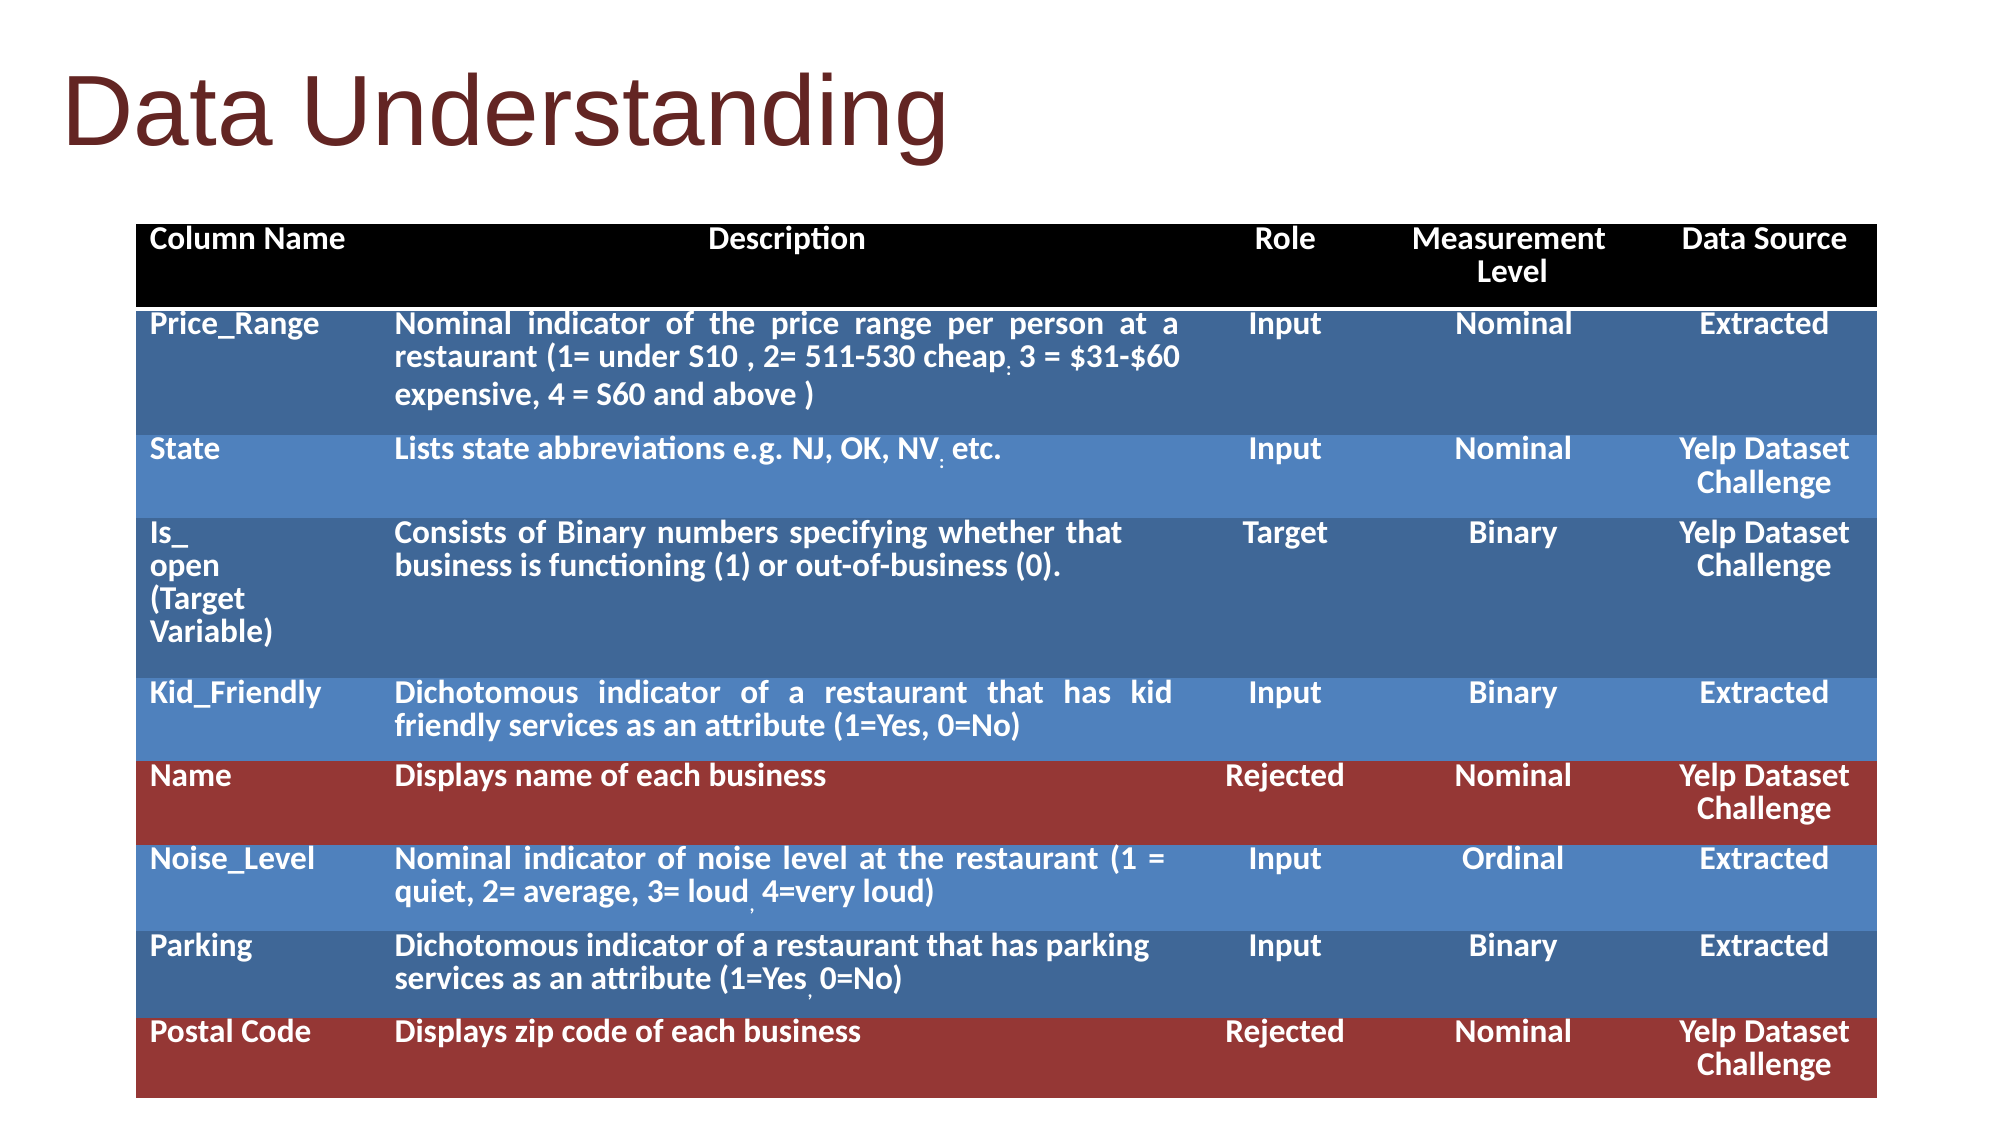

Data Understanding
| Column Name | Description | Role | Measurement  Level | Data Source |
| --- | --- | --- | --- | --- |
| Price\_Range | Nominal indicator of the price range per person at a restaurant (1= under S10 , 2= 511-530 cheap: 3 = $31-$60 expensive, 4 = S60 and above ) | Input | Nominal | Extracted |
| State | Lists state abbreviations e.g. NJ, OK, NV: etc. | Input | Nominal | Yelp Dataset Challenge |
| Is\_ open (Target  Variable) | Consists of Binary numbers specifying whether that business is functioning (1) or out-of-business (0). | Target | Binary | Yelp Dataset Challenge |
| Kid\_Friendly | Dichotomous indicator of a restaurant that has kid friendly services as an attribute (1=Yes, 0=No) | Input | Binary | Extracted |
| Name | Displays name of each business | Rejected | Nominal | Yelp Dataset Challenge |
| Noise\_Level | Nominal indicator of noise level at the restaurant (1 = quiet, 2= average, 3= loud, 4=very loud) | Input | Ordinal | Extracted |
| Parking | Dichotomous indicator of a restaurant that has parking services as an attribute (1=Yes, 0=No) | Input | Binary | Extracted |
| Postal Code | Displays zip code of each business | Rejected | Nominal | Yelp Dataset Challenge |